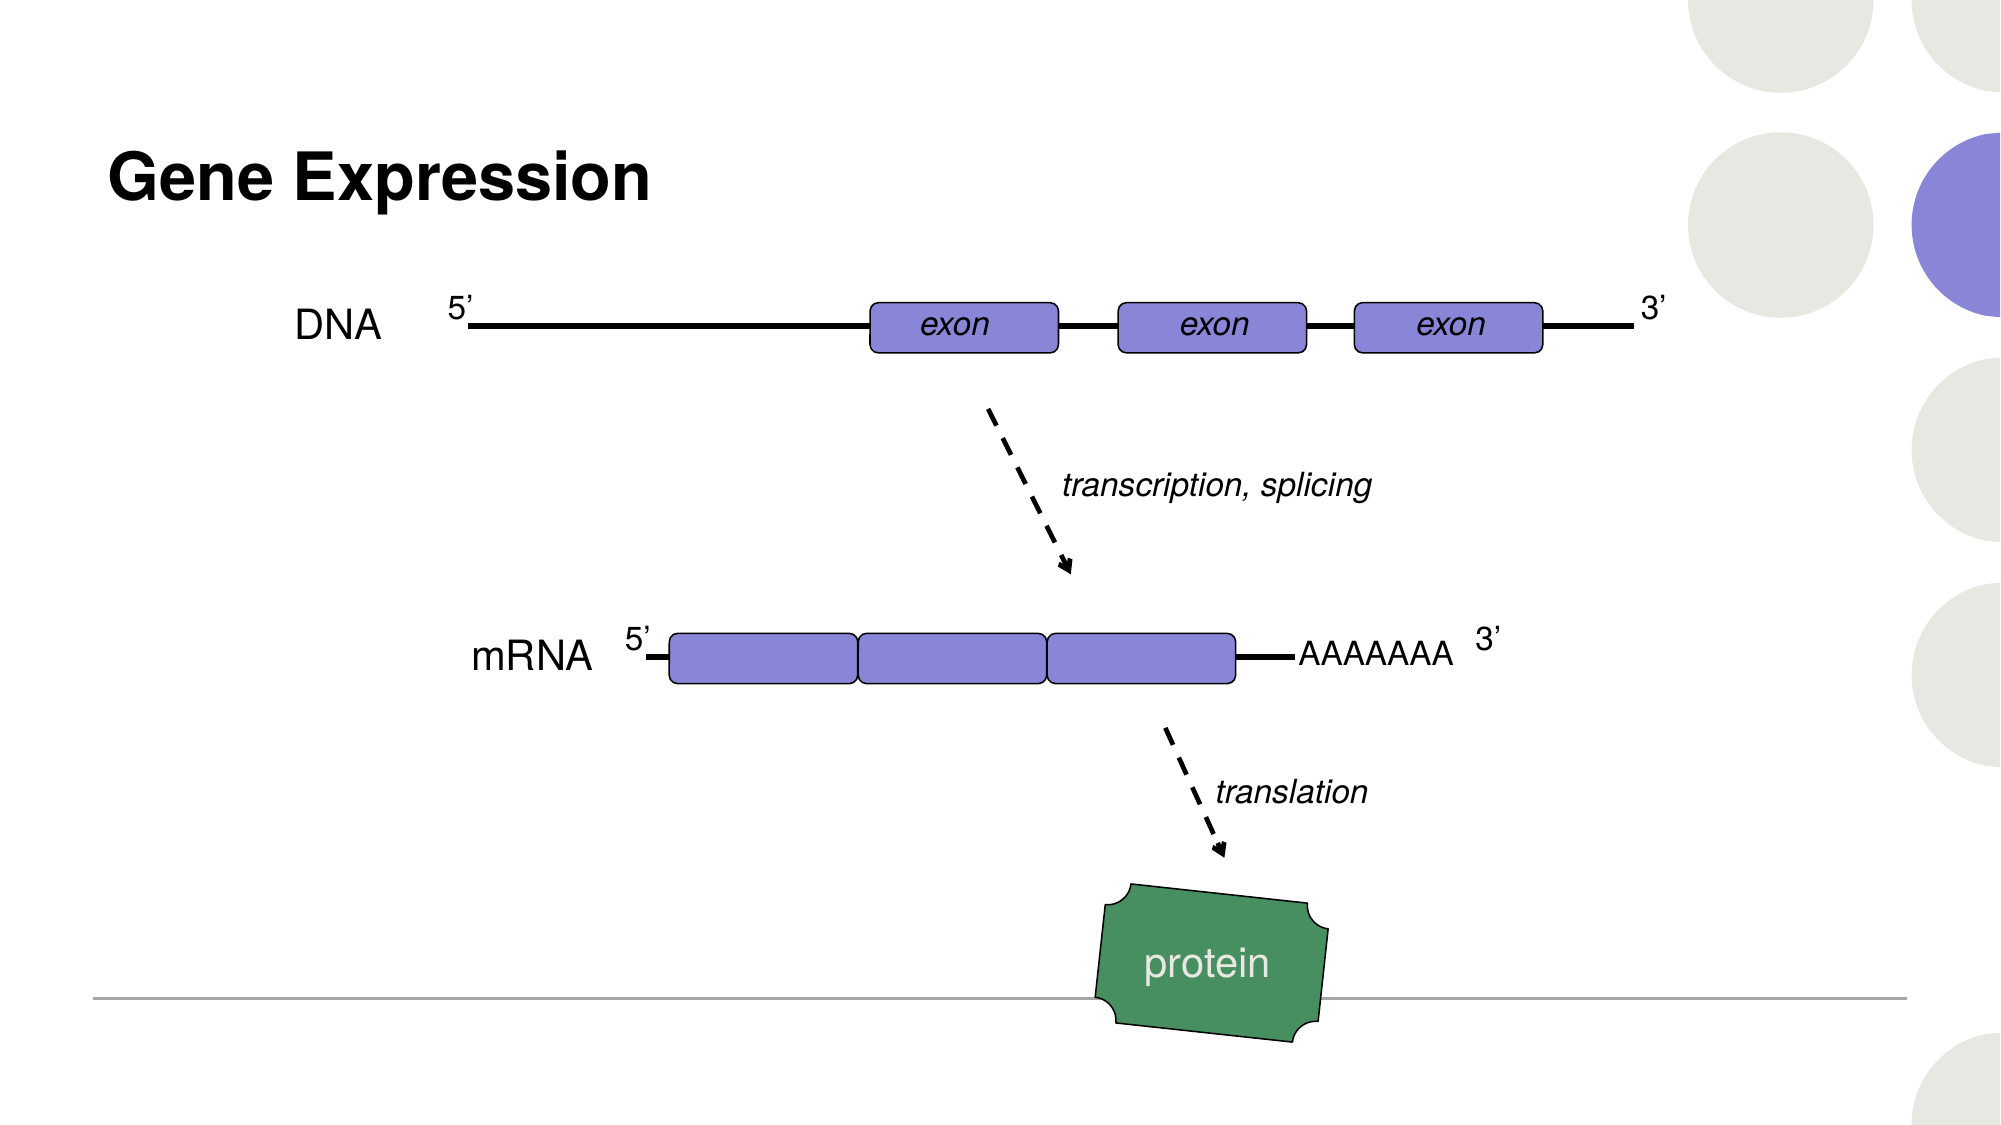

# Gene Expression
5’
3’
DNA
exon
exon
exon

transcription, splicing
5’
3’
mRNA
AAAAAAA

translation

protein